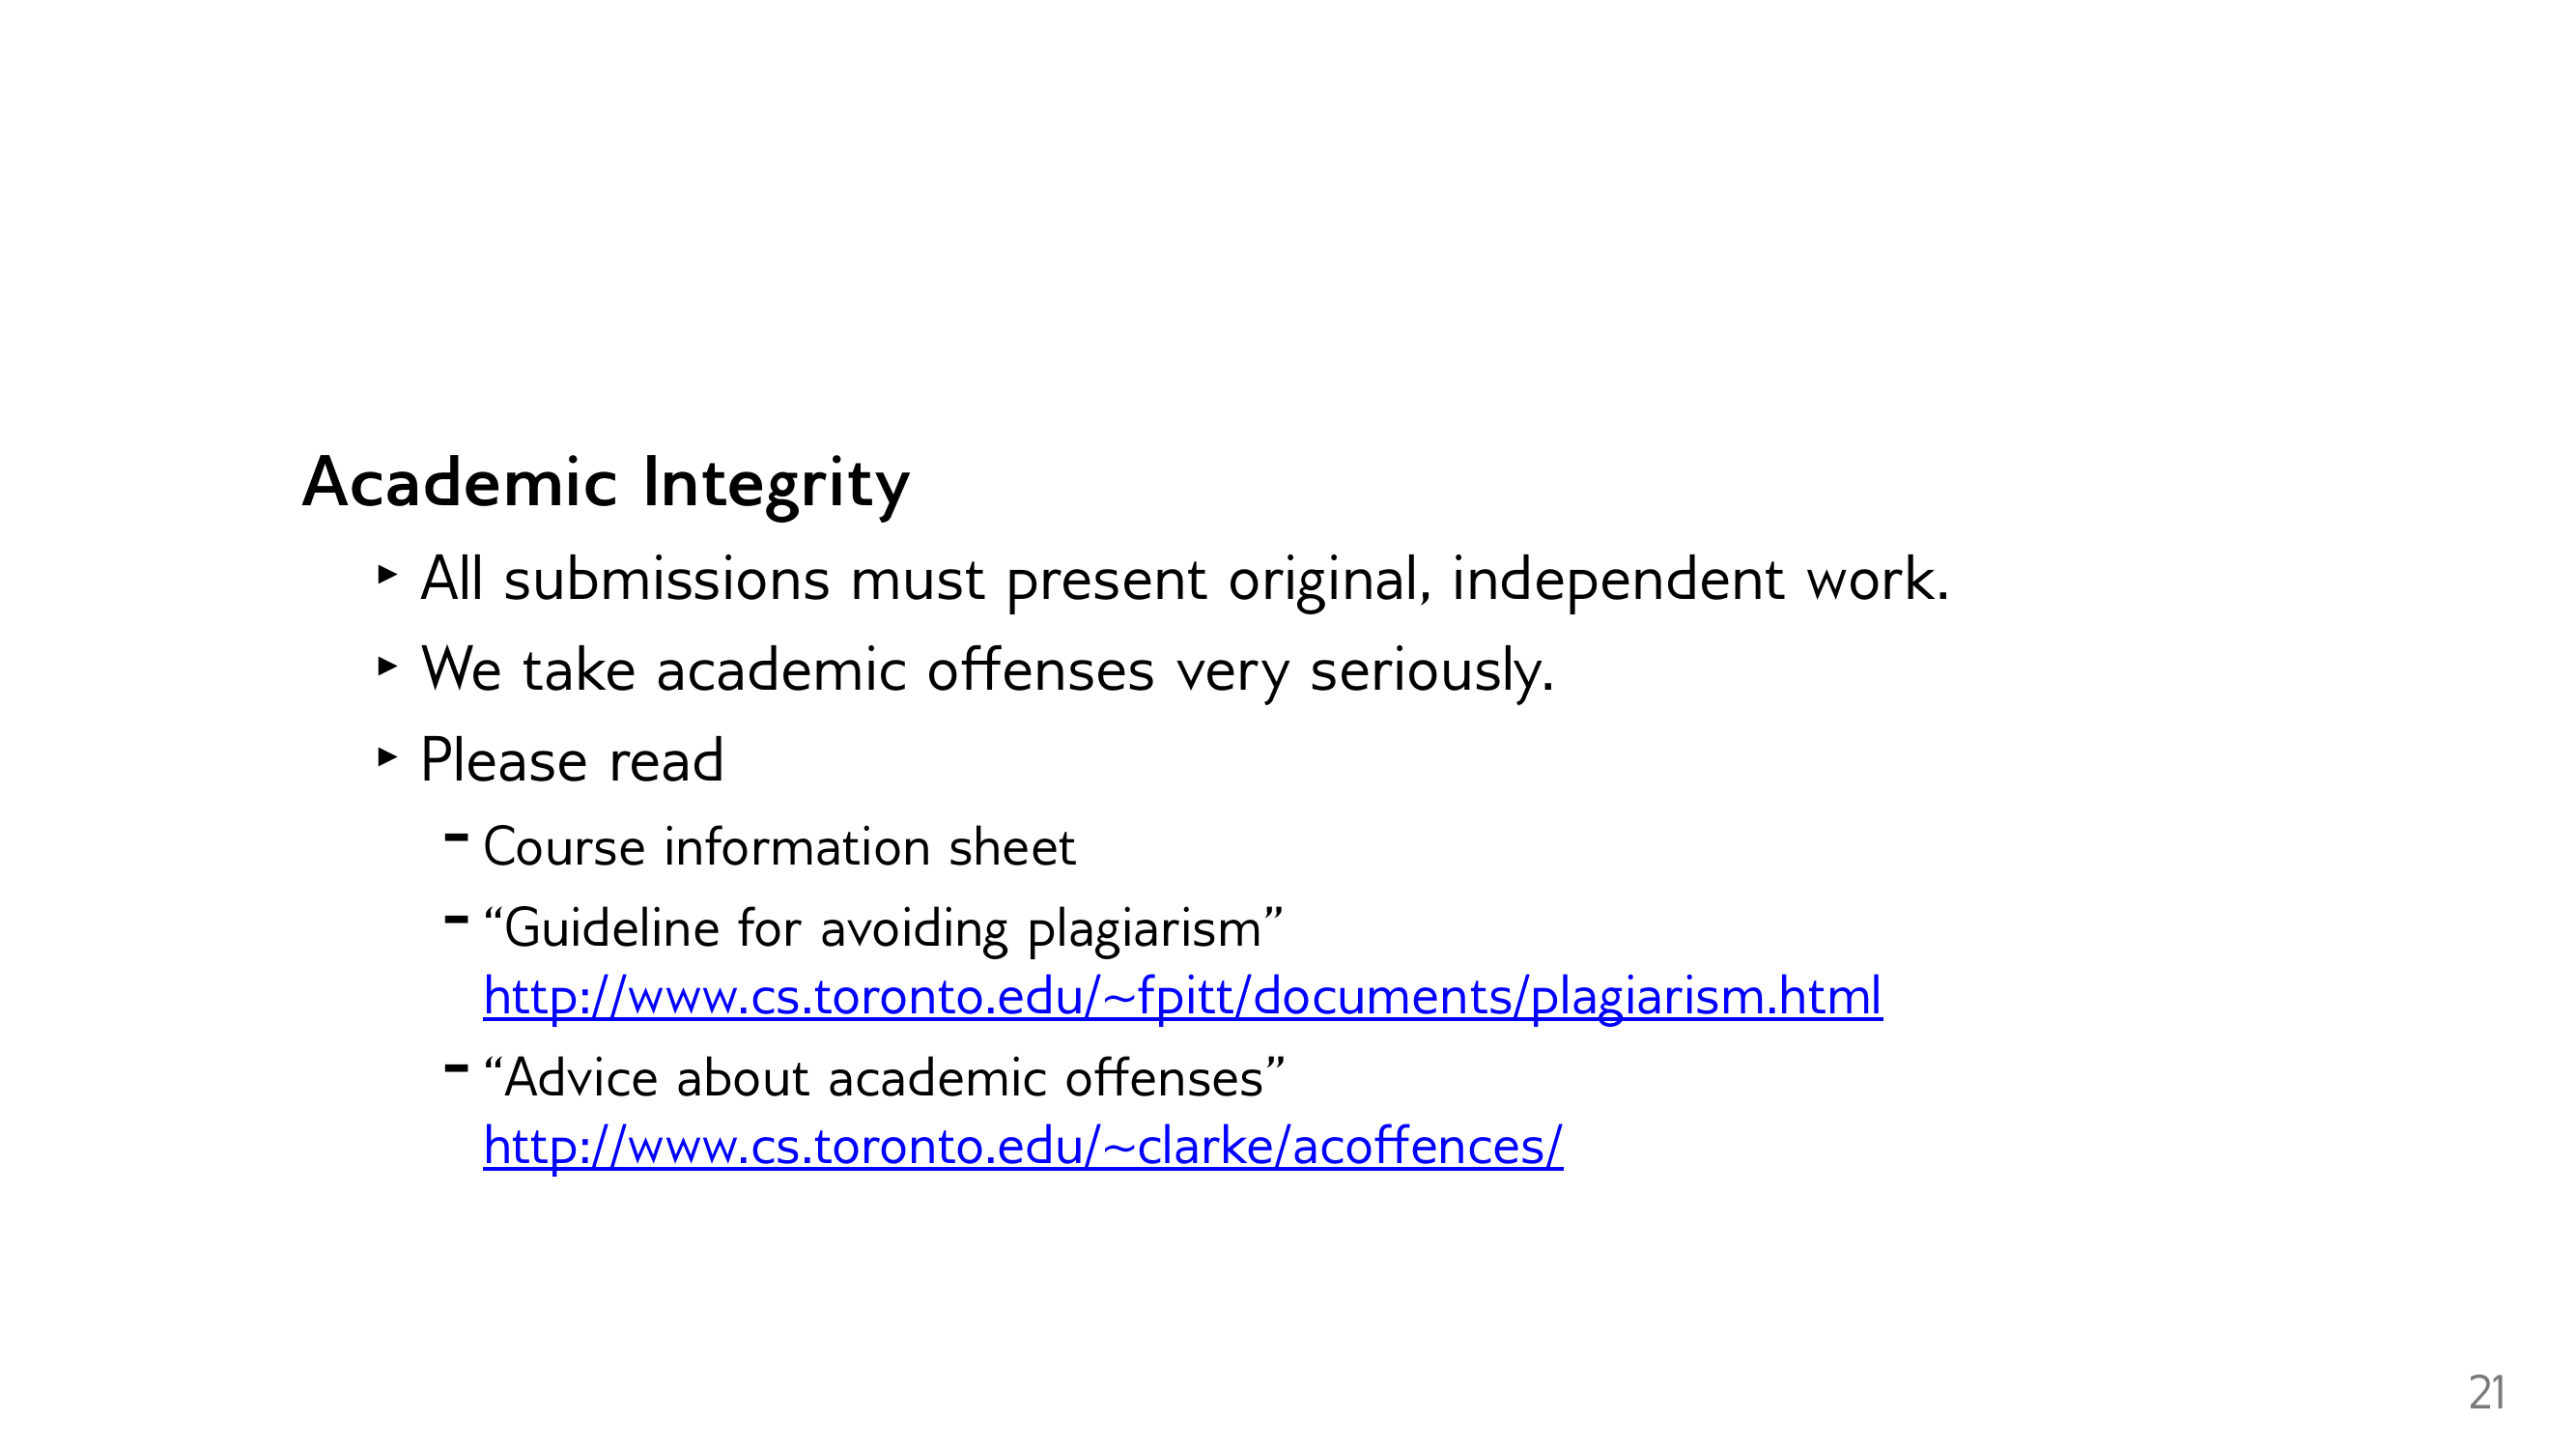

Academic Integrity
All submissions must present original, independent work.
We take academic offenses very seriously.
Please read
Course information sheet
“Guideline for avoiding plagiarism” http://www.cs.toronto.edu/~fpitt/documents/plagiarism.html
“Advice about academic offenses” http://www.cs.toronto.edu/~clarke/acoffences/
21